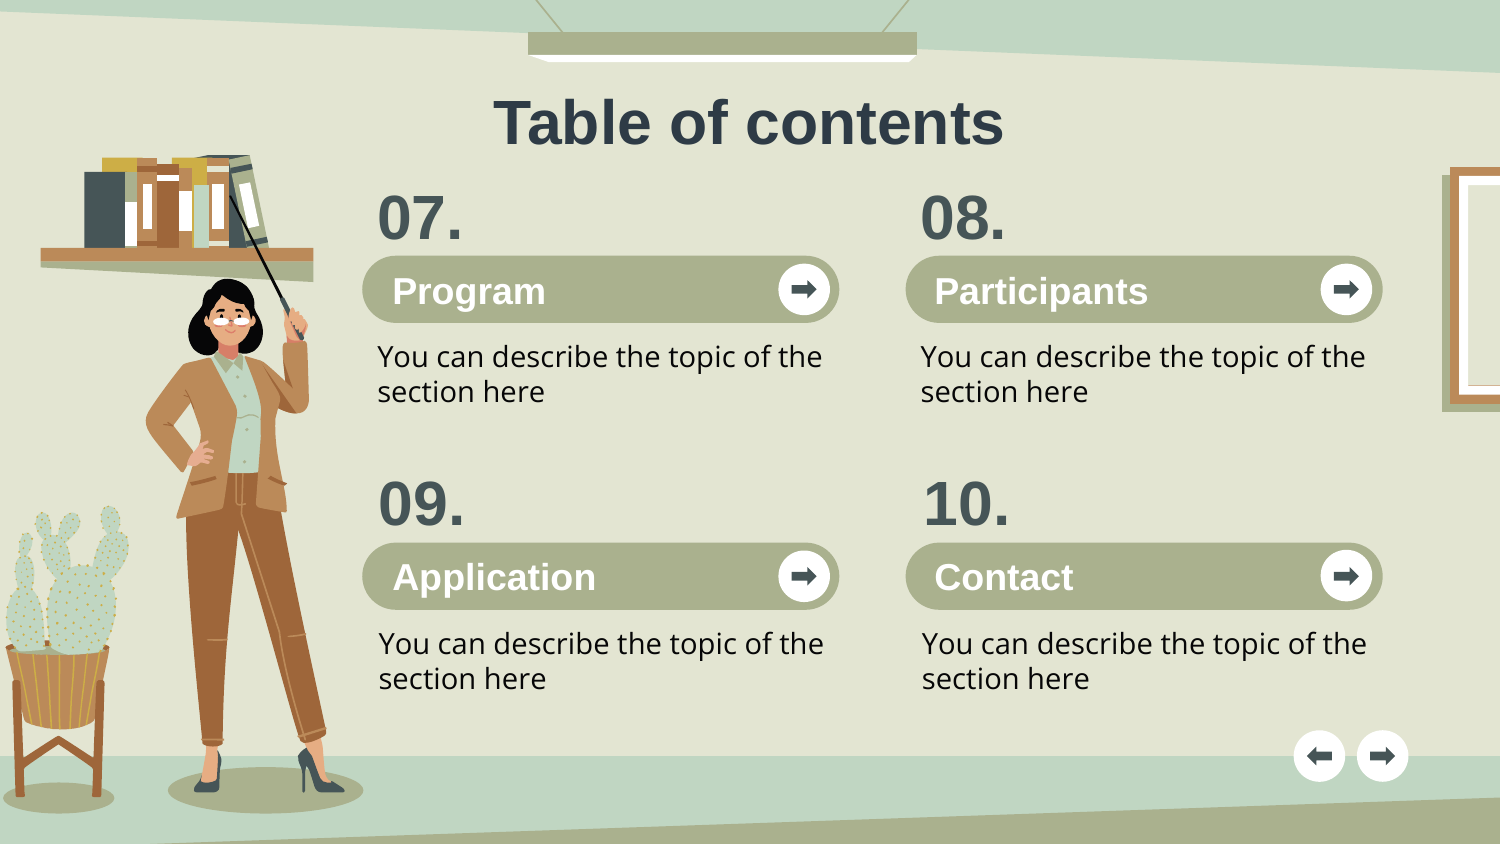

Table of contents

07.
08.

Program
Participants

You can describe the topic of the section here
You can describe the topic of the section here
# 09.
10.

Application
Contact

You can describe the topic of the section here
You can describe the topic of the section here